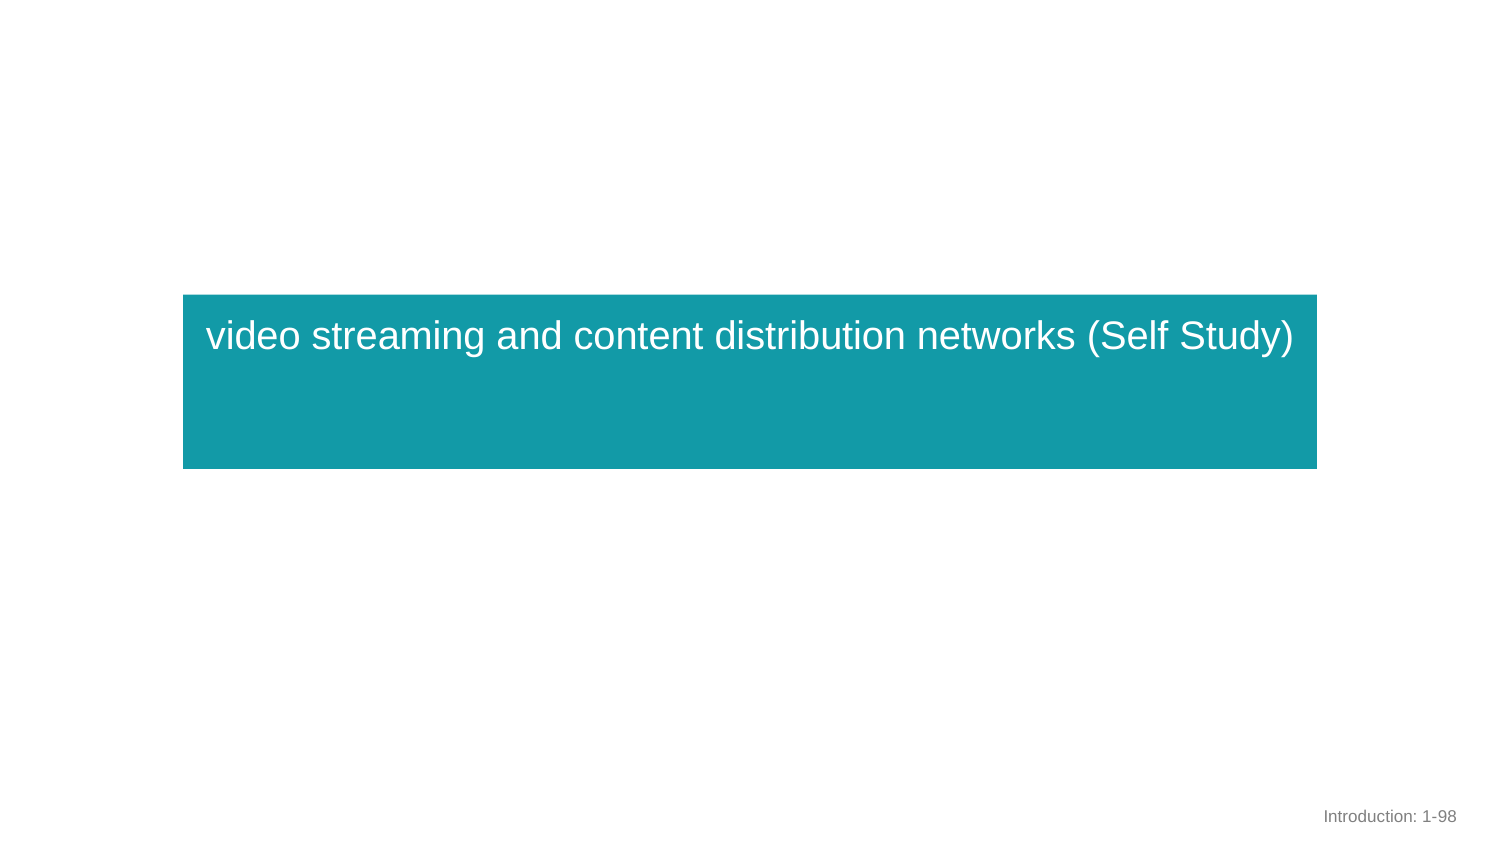

# video streaming and content distribution networks (Self Study)
Introduction: 1-98